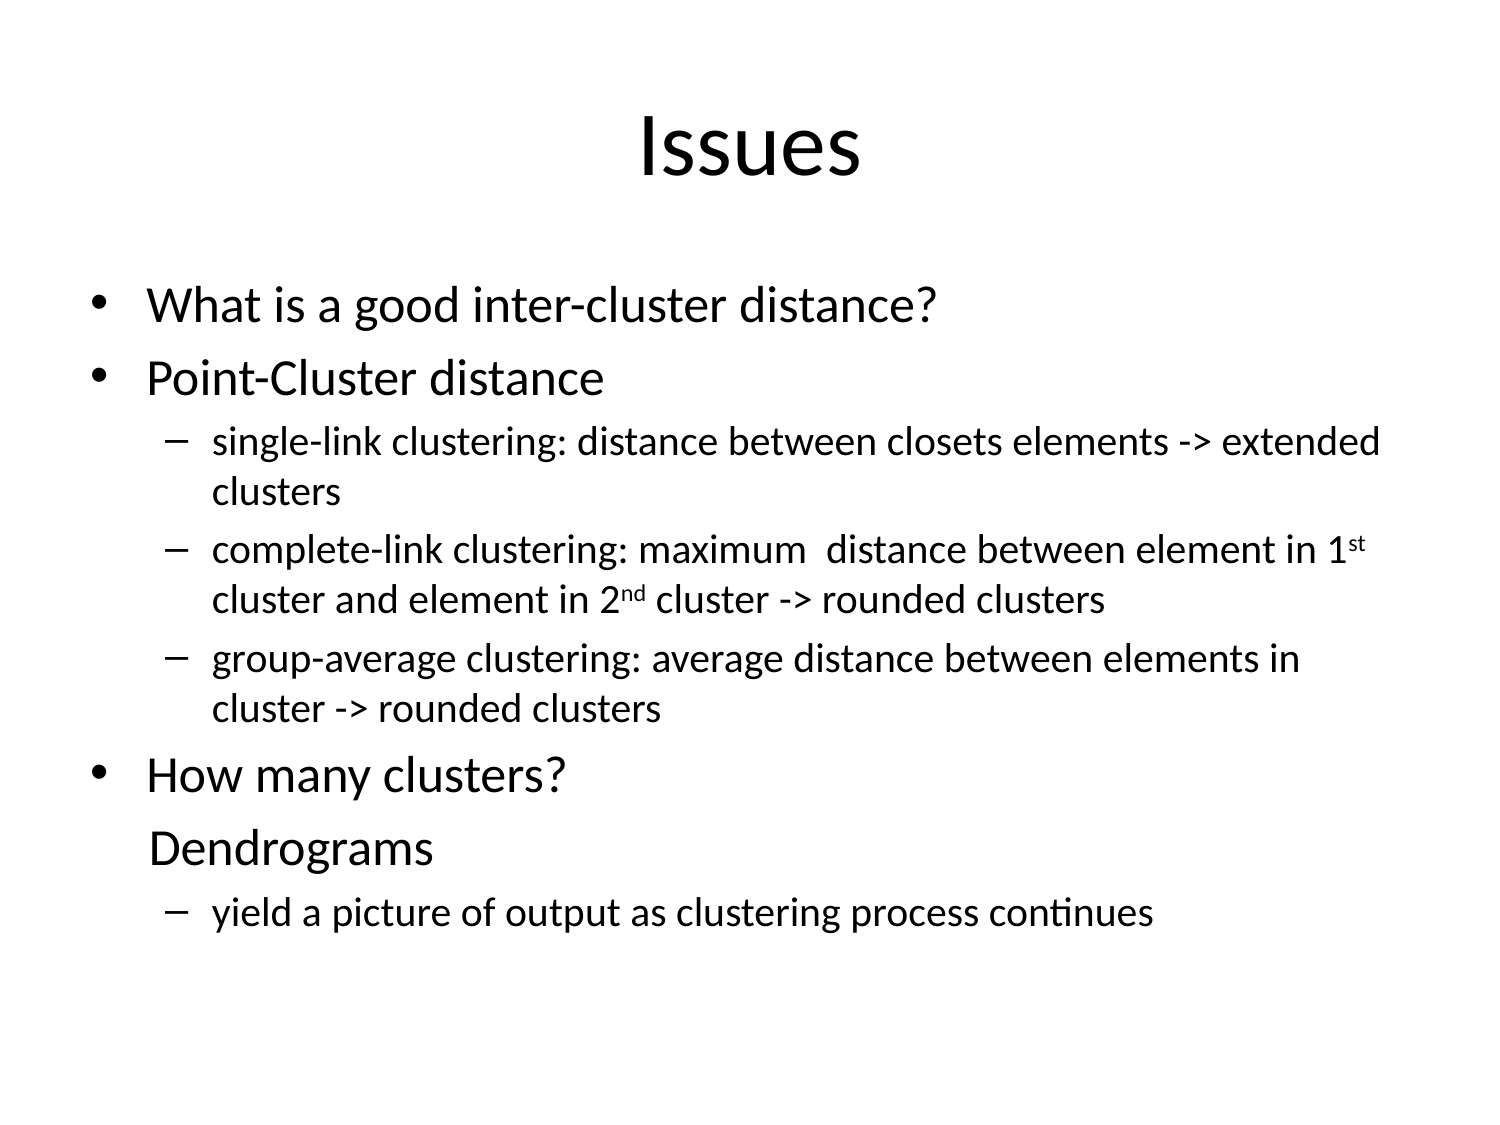

# Issues
What is a good inter-cluster distance?
Point-Cluster distance
single-link clustering: distance between closets elements -> extended clusters
complete-link clustering: maximum  distance between element in 1st cluster and element in 2nd cluster -> rounded clusters
group-average clustering: average distance between elements in cluster -> rounded clusters
How many clusters?
     Dendrograms
yield a picture of output as clustering process continues